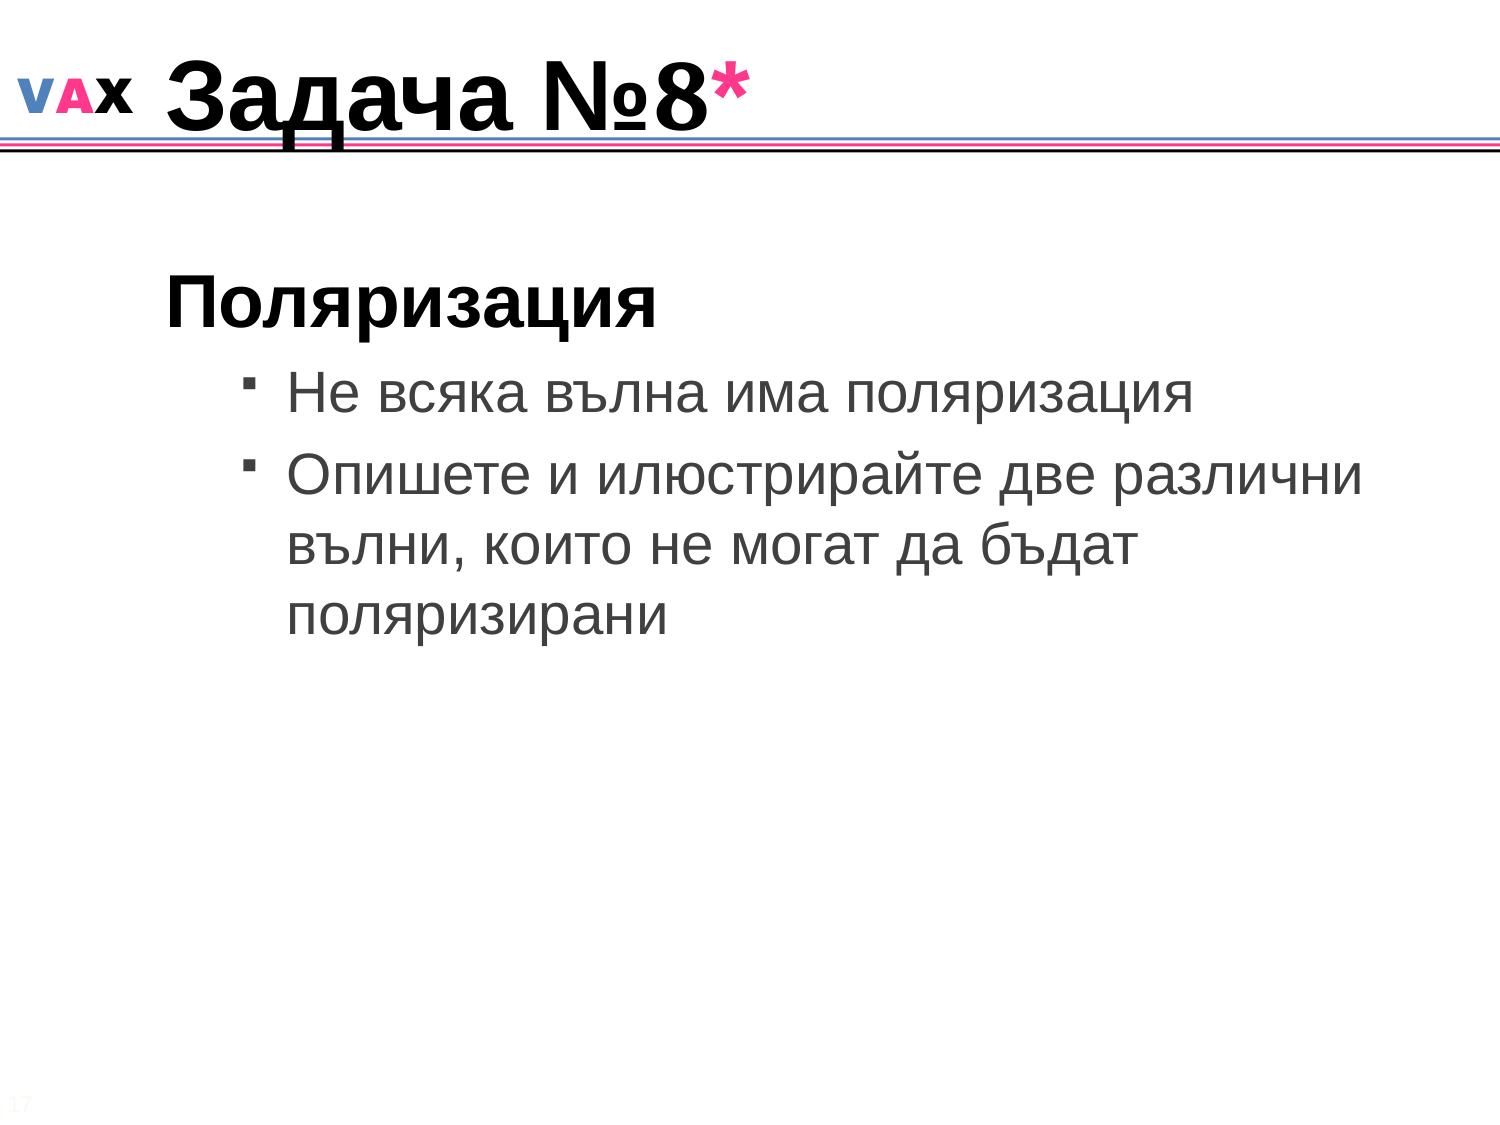

# Задача №8*
Поляризация
Не всяка вълна има поляризация
Опишете и илюстрирайте две различни вълни, които не могат да бъдат поляризирани